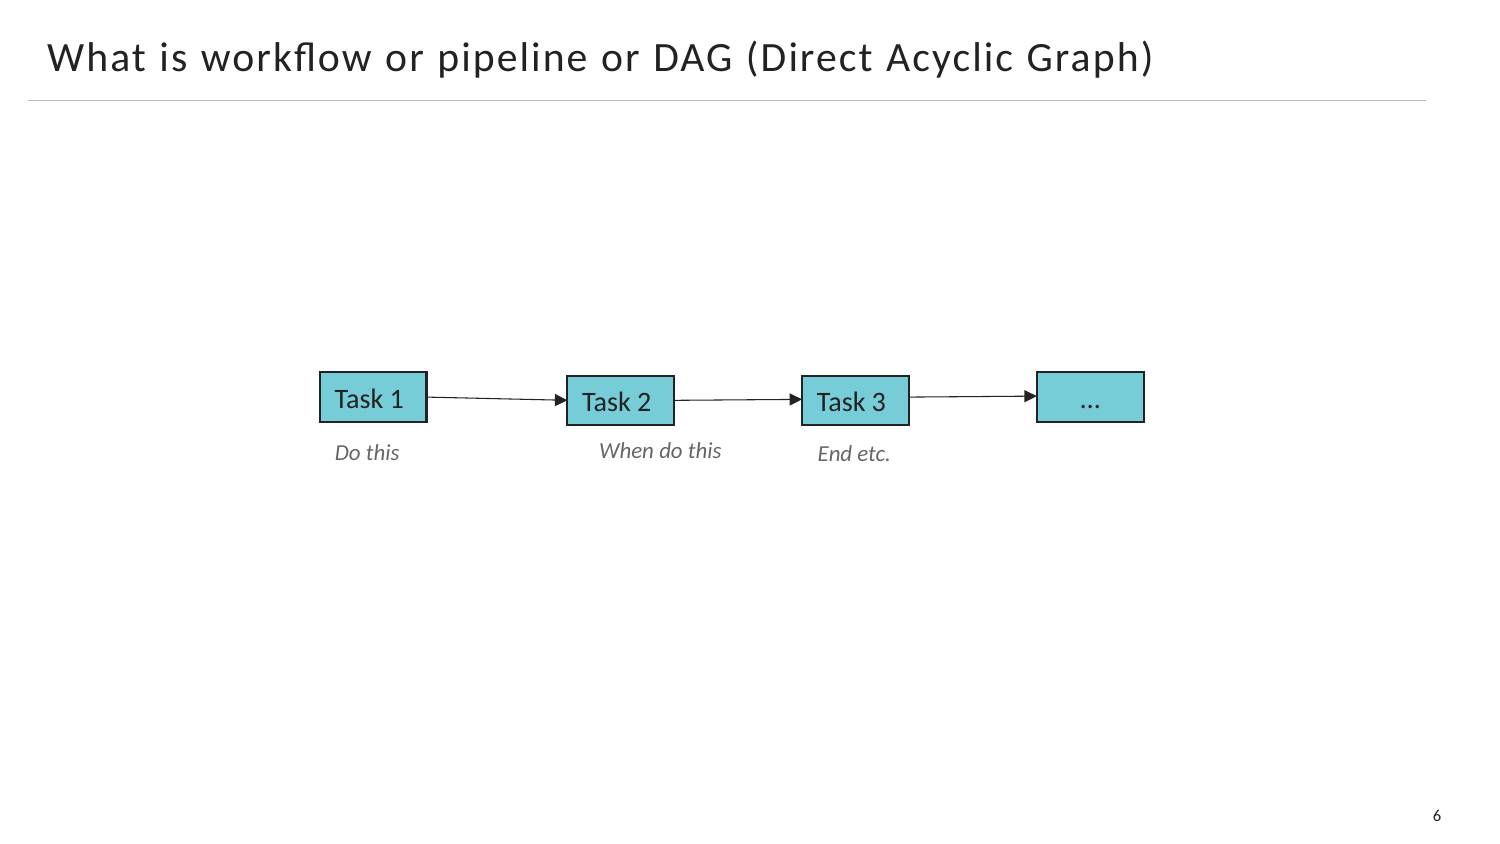

What is workflow or pipeline or DAG (Direct Acyclic Graph)
Task 1
…
Task 2
Task 3
When do this
Do this
End etc.
6